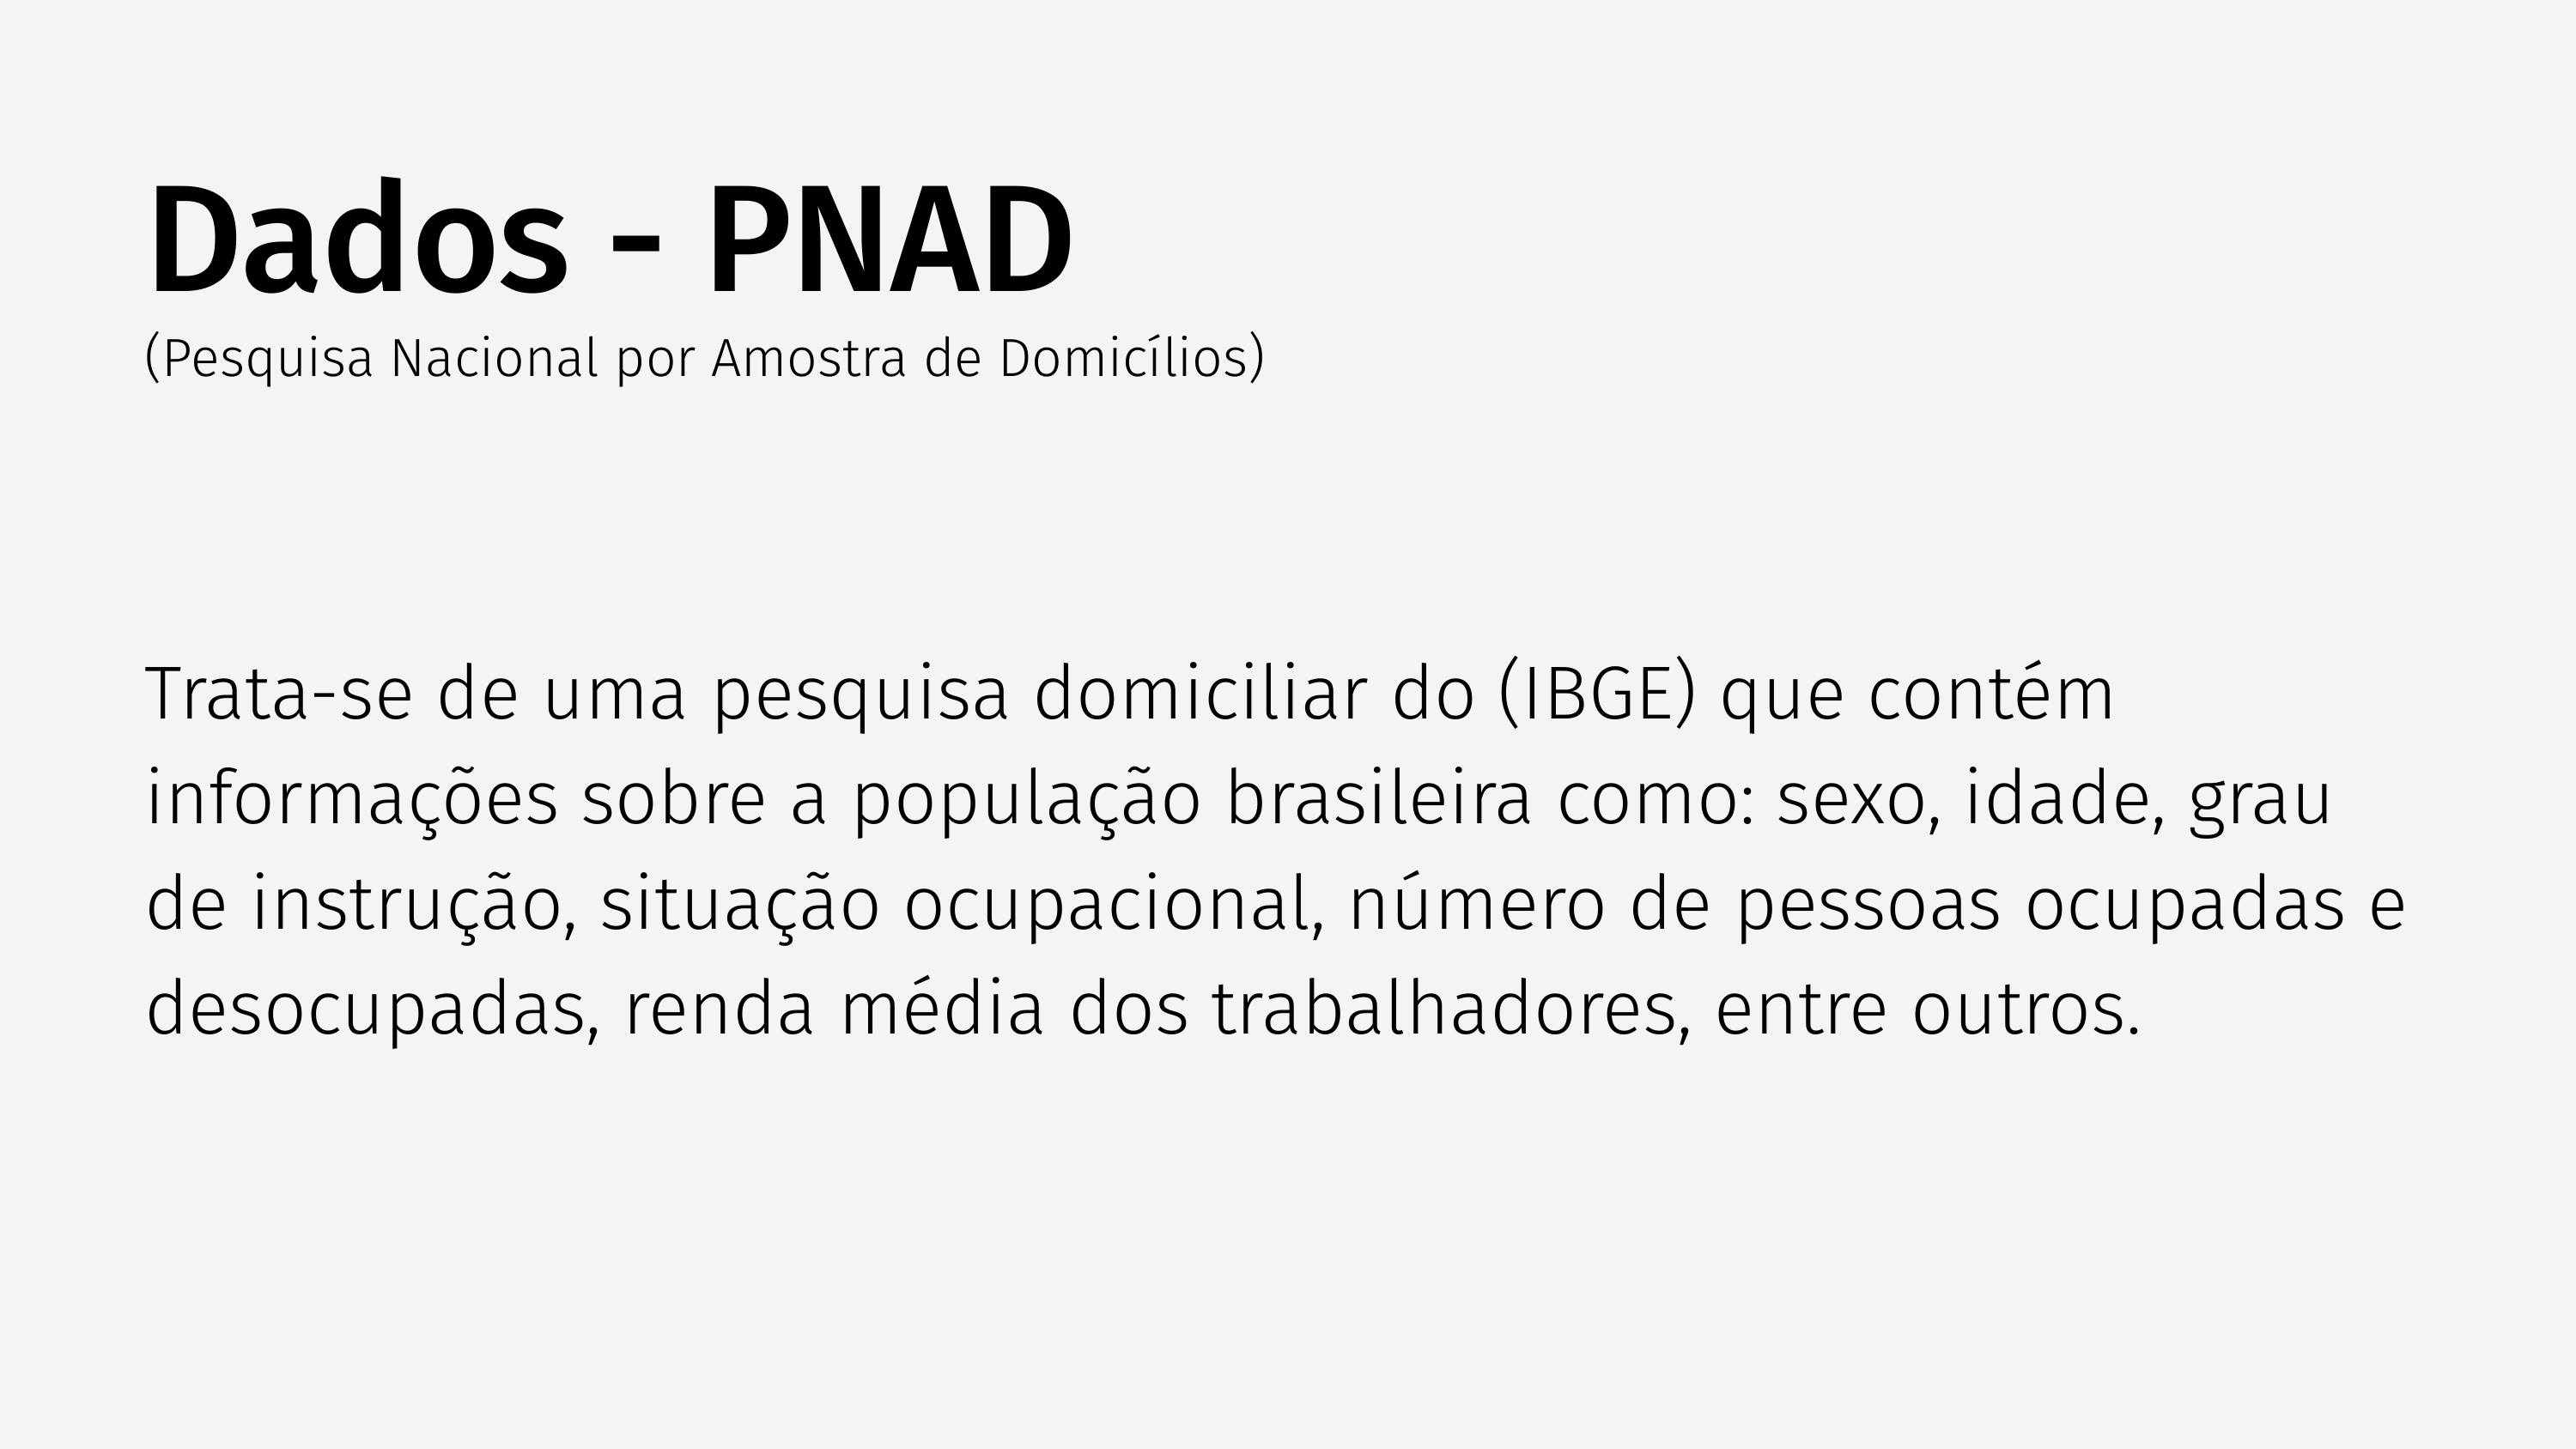

Dados - PNAD
(Pesquisa Nacional por Amostra de Domicílios)

Trata-se de uma pesquisa domiciliar do (IBGE) que contém informações sobre a população brasileira como: sexo, idade, grau de instrução, situação ocupacional, número de pessoas ocupadas e desocupadas, renda média dos trabalhadores, entre outros.